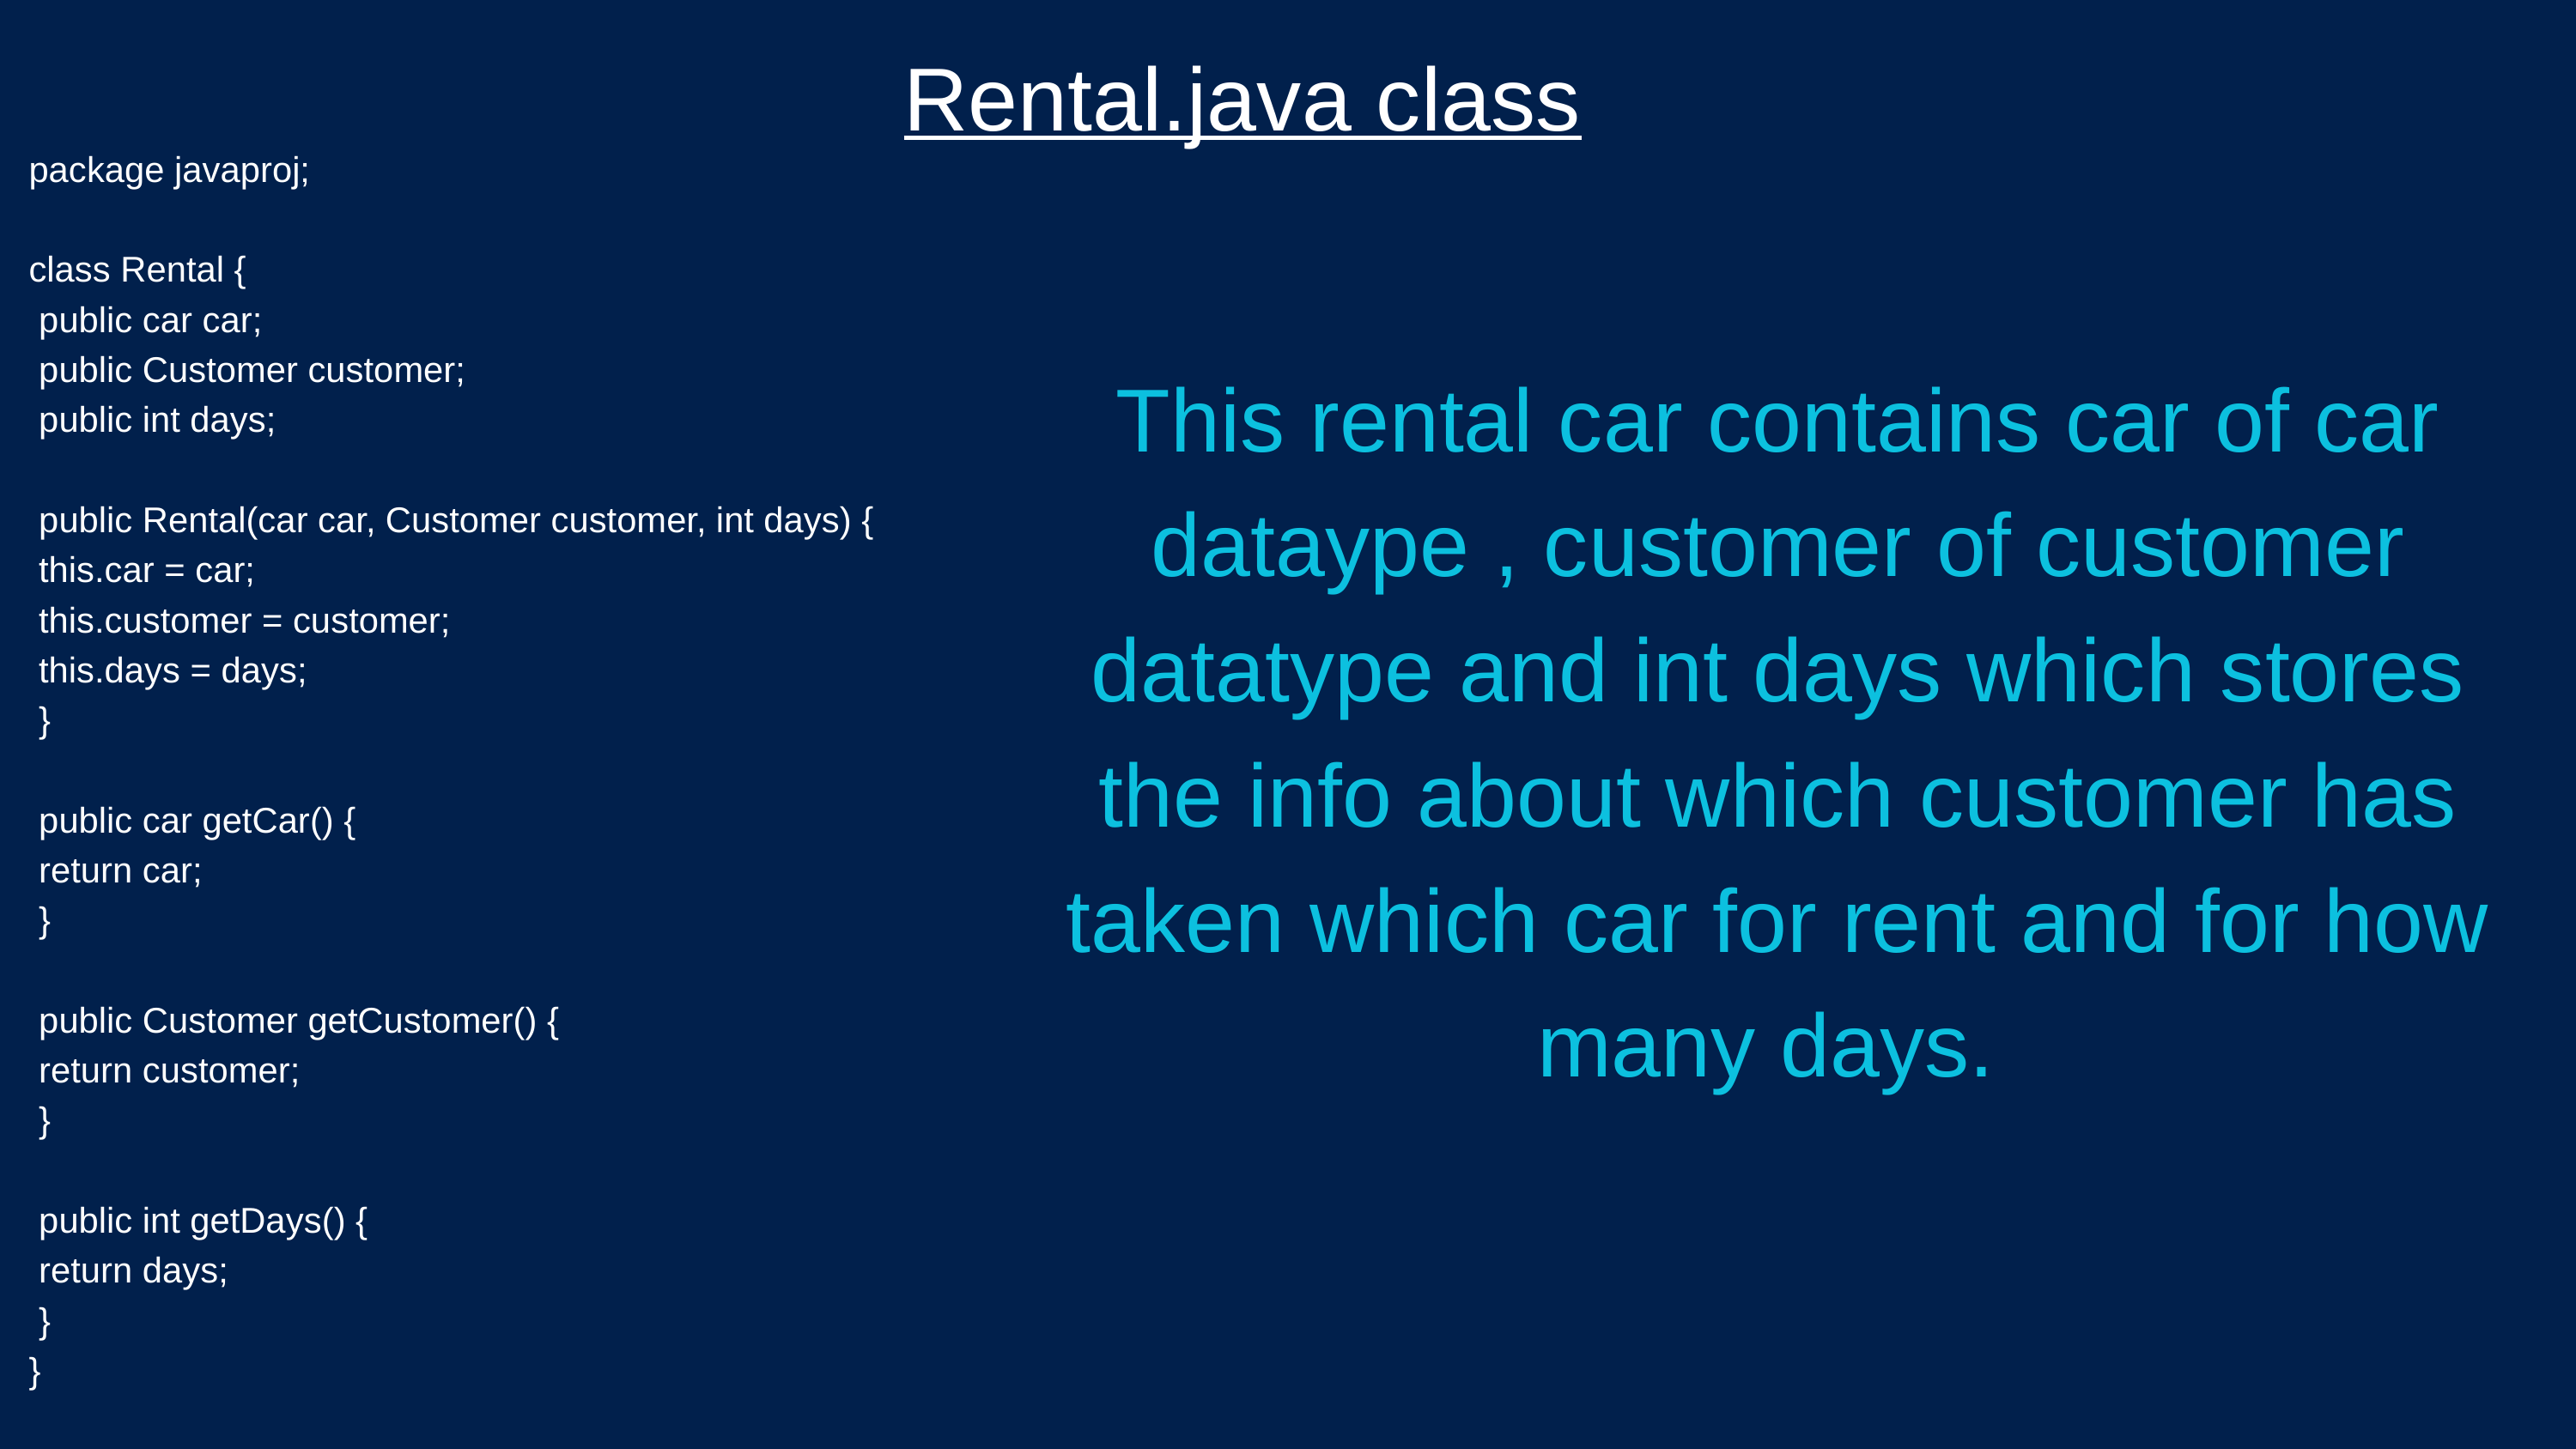

Rental.java class
package javaproj;

class Rental {
 public car car;
 public Customer customer;
 public int days;

 public Rental(car car, Customer customer, int days) {
 this.car = car;
 this.customer = customer;
 this.days = days;
 }

 public car getCar() {
 return car;
 }

 public Customer getCustomer() {
 return customer;
 }

 public int getDays() {
 return days;
 }
}

This rental car contains car of car dataype , customer of customer datatype and int days which stores the info about which customer has taken which car for rent and for how many days.